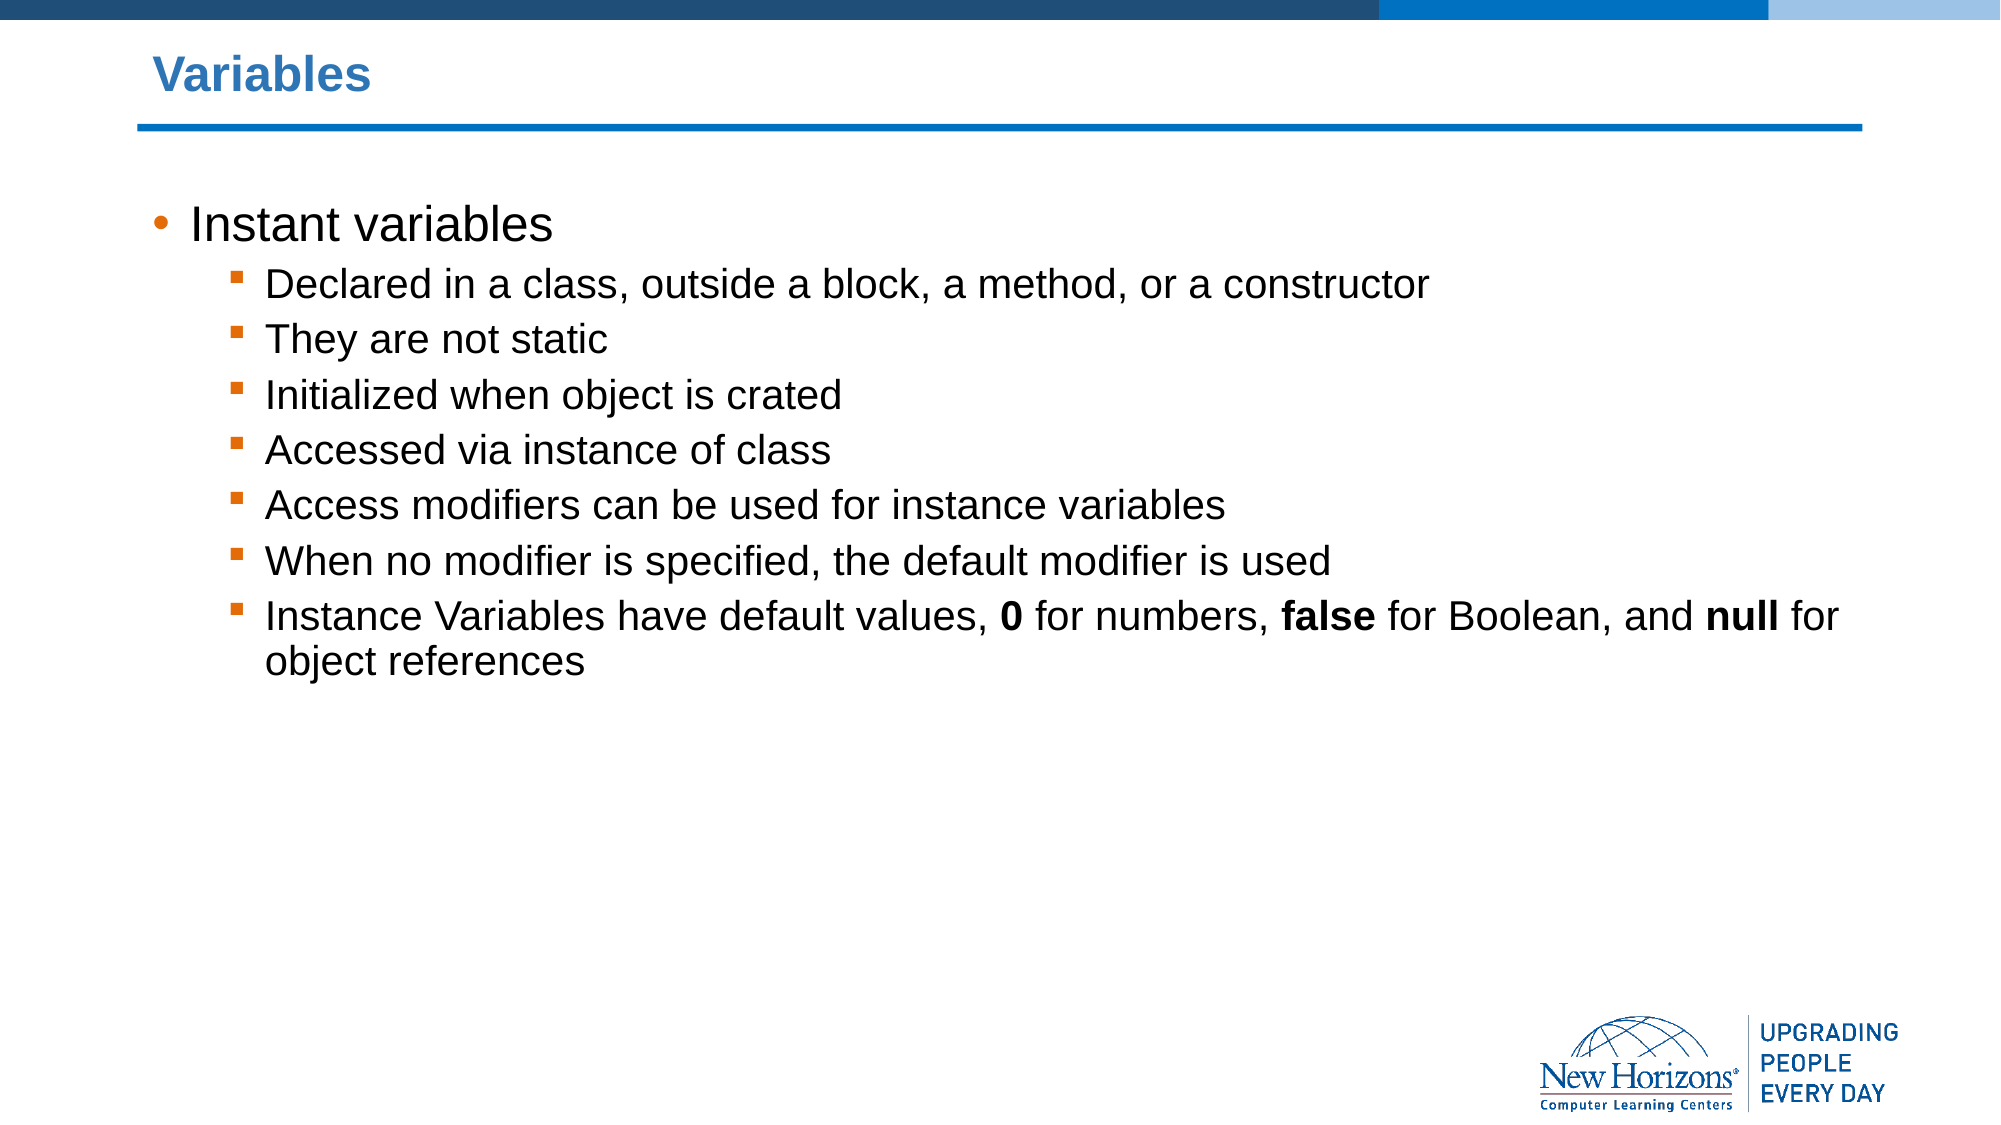

# Variables
Instant variables
Declared in a class, outside a block, a method, or a constructor
They are not static
Initialized when object is crated
Accessed via instance of class
Access modifiers can be used for instance variables
When no modifier is specified, the default modifier is used
Instance Variables have default values, 0 for numbers, false for Boolean, and null for object references